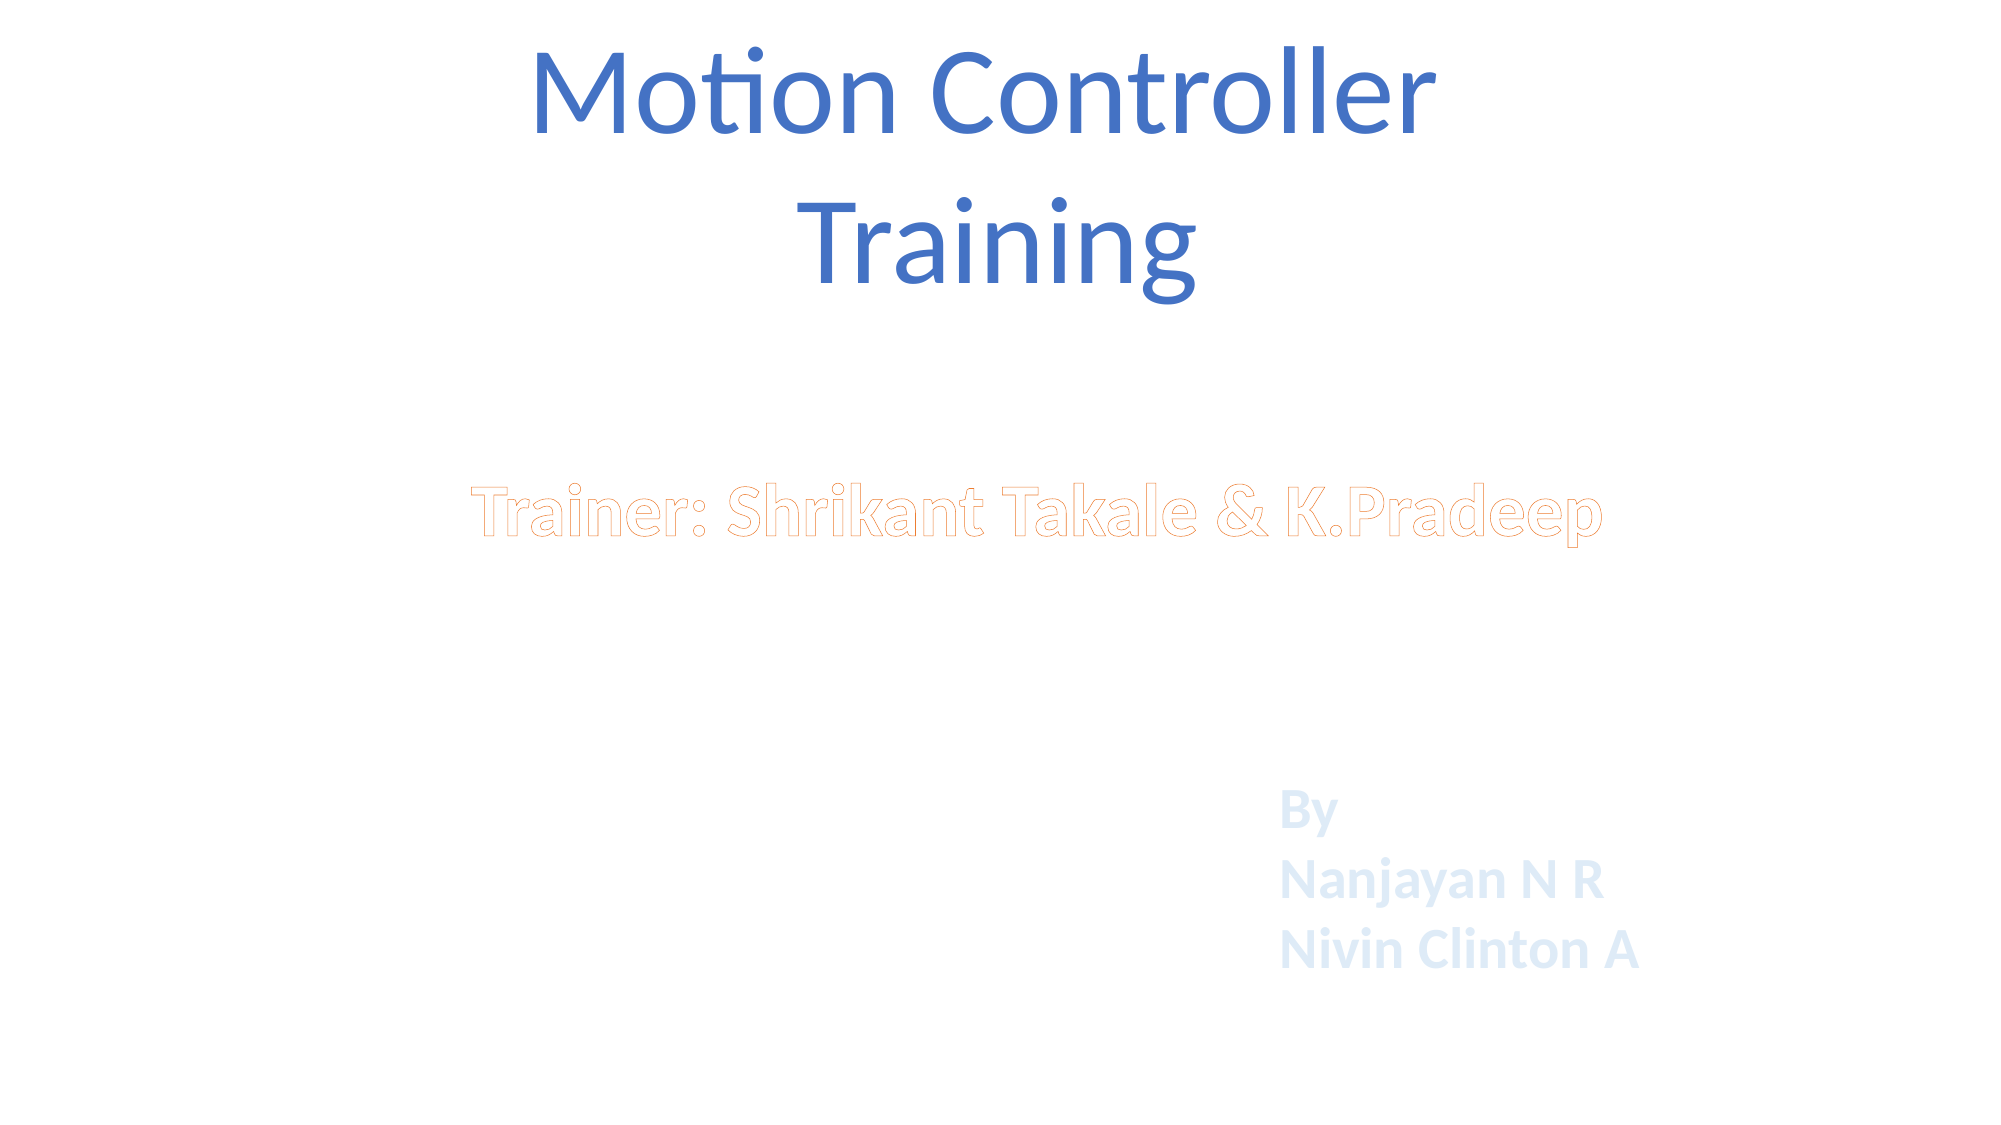

Motion Controller
Training
Trainer: Shrikant Takale & K.Pradeep
By
Nanjayan N R
Nivin Clinton A